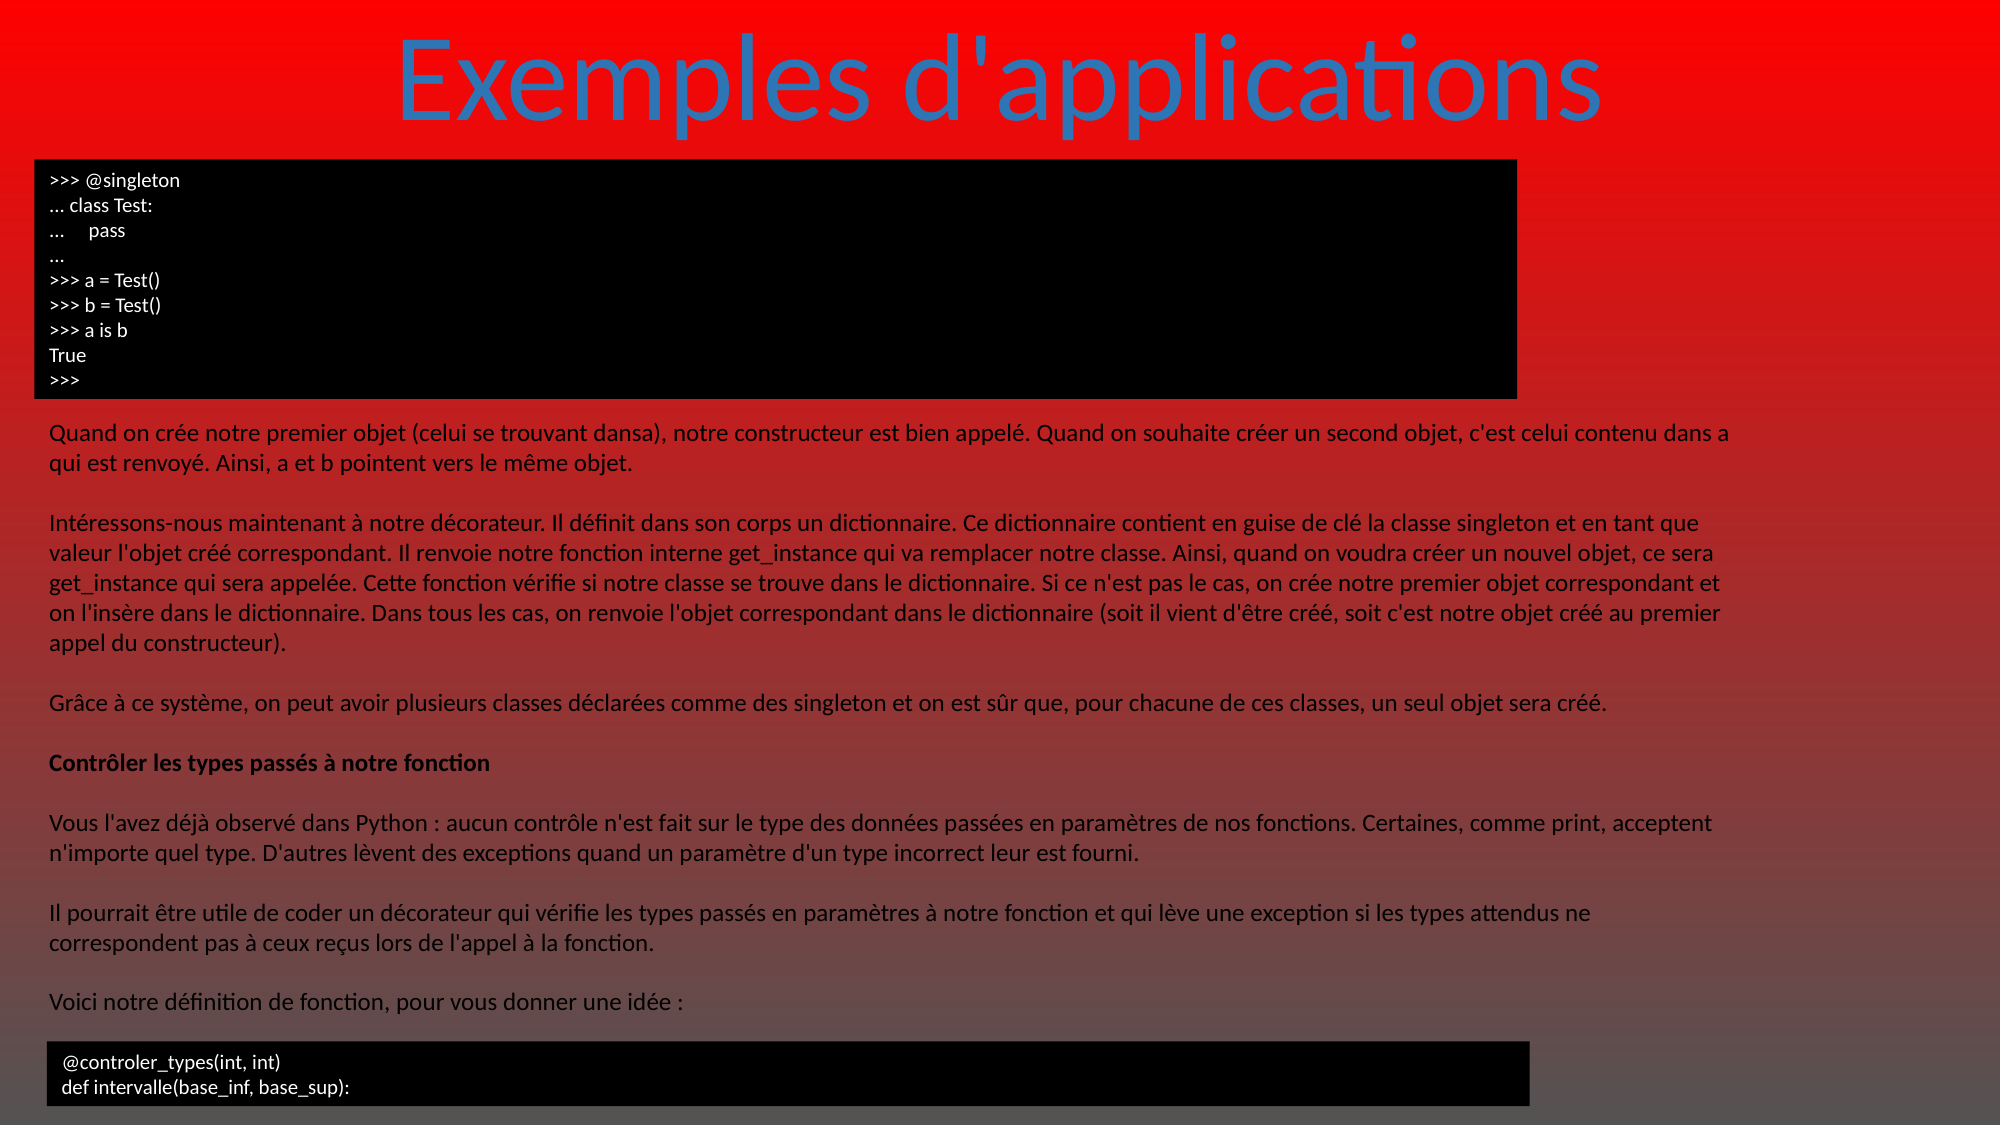

# Exemples d'applications

>>> @singleton
... class Test:
...     pass
...
>>> a = Test()
>>> b = Test()
>>> a is b
True
>>>
Quand on crée notre premier objet (celui se trouvant dansa), notre constructeur est bien appelé. Quand on souhaite créer un second objet, c'est celui contenu dans a qui est renvoyé. Ainsi, a et b pointent vers le même objet.

Intéressons-nous maintenant à notre décorateur. Il définit dans son corps un dictionnaire. Ce dictionnaire contient en guise de clé la classe singleton et en tant que valeur l'objet créé correspondant. Il renvoie notre fonction interne get_instance qui va remplacer notre classe. Ainsi, quand on voudra créer un nouvel objet, ce sera get_instance qui sera appelée. Cette fonction vérifie si notre classe se trouve dans le dictionnaire. Si ce n'est pas le cas, on crée notre premier objet correspondant et on l'insère dans le dictionnaire. Dans tous les cas, on renvoie l'objet correspondant dans le dictionnaire (soit il vient d'être créé, soit c'est notre objet créé au premier appel du constructeur).

Grâce à ce système, on peut avoir plusieurs classes déclarées comme des singleton et on est sûr que, pour chacune de ces classes, un seul objet sera créé.

Contrôler les types passés à notre fonction

Vous l'avez déjà observé dans Python : aucun contrôle n'est fait sur le type des données passées en paramètres de nos fonctions. Certaines, comme print, acceptent n'importe quel type. D'autres lèvent des exceptions quand un paramètre d'un type incorrect leur est fourni.

Il pourrait être utile de coder un décorateur qui vérifie les types passés en paramètres à notre fonction et qui lève une exception si les types attendus ne correspondent pas à ceux reçus lors de l'appel à la fonction.

Voici notre définition de fonction, pour vous donner une idée :
@controler_types(int, int)
def intervalle(base_inf, base_sup):

404